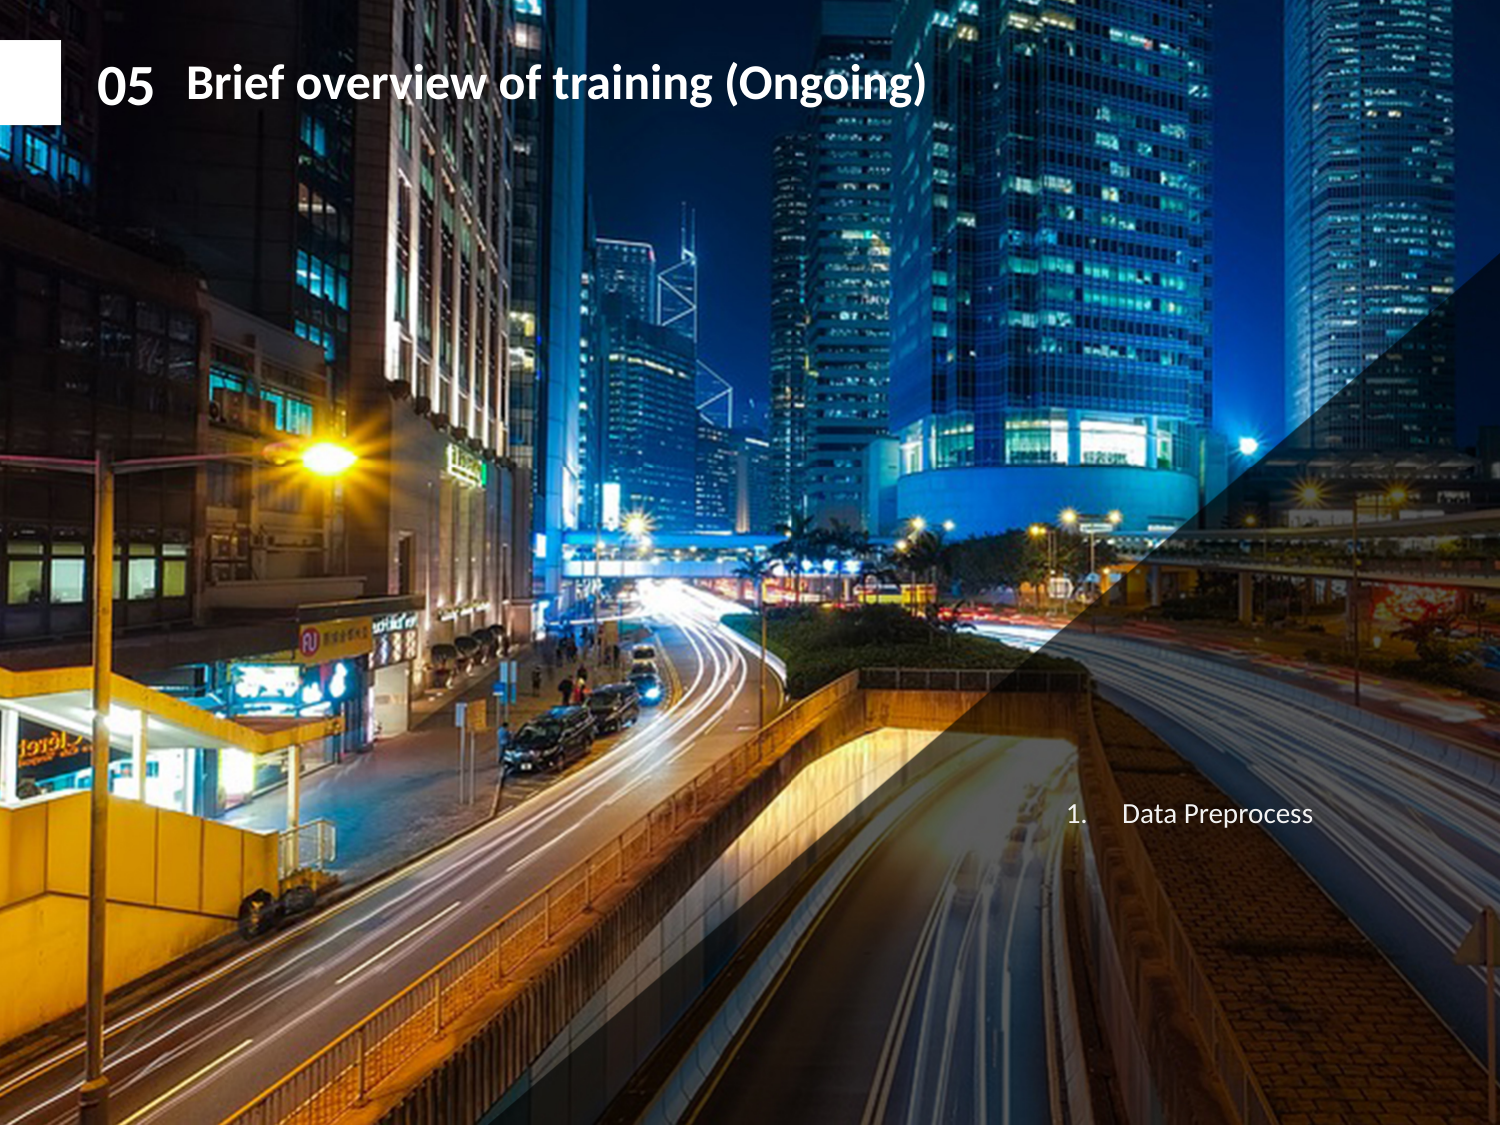

05
Brief overview of training (Ongoing)
Data Preprocess